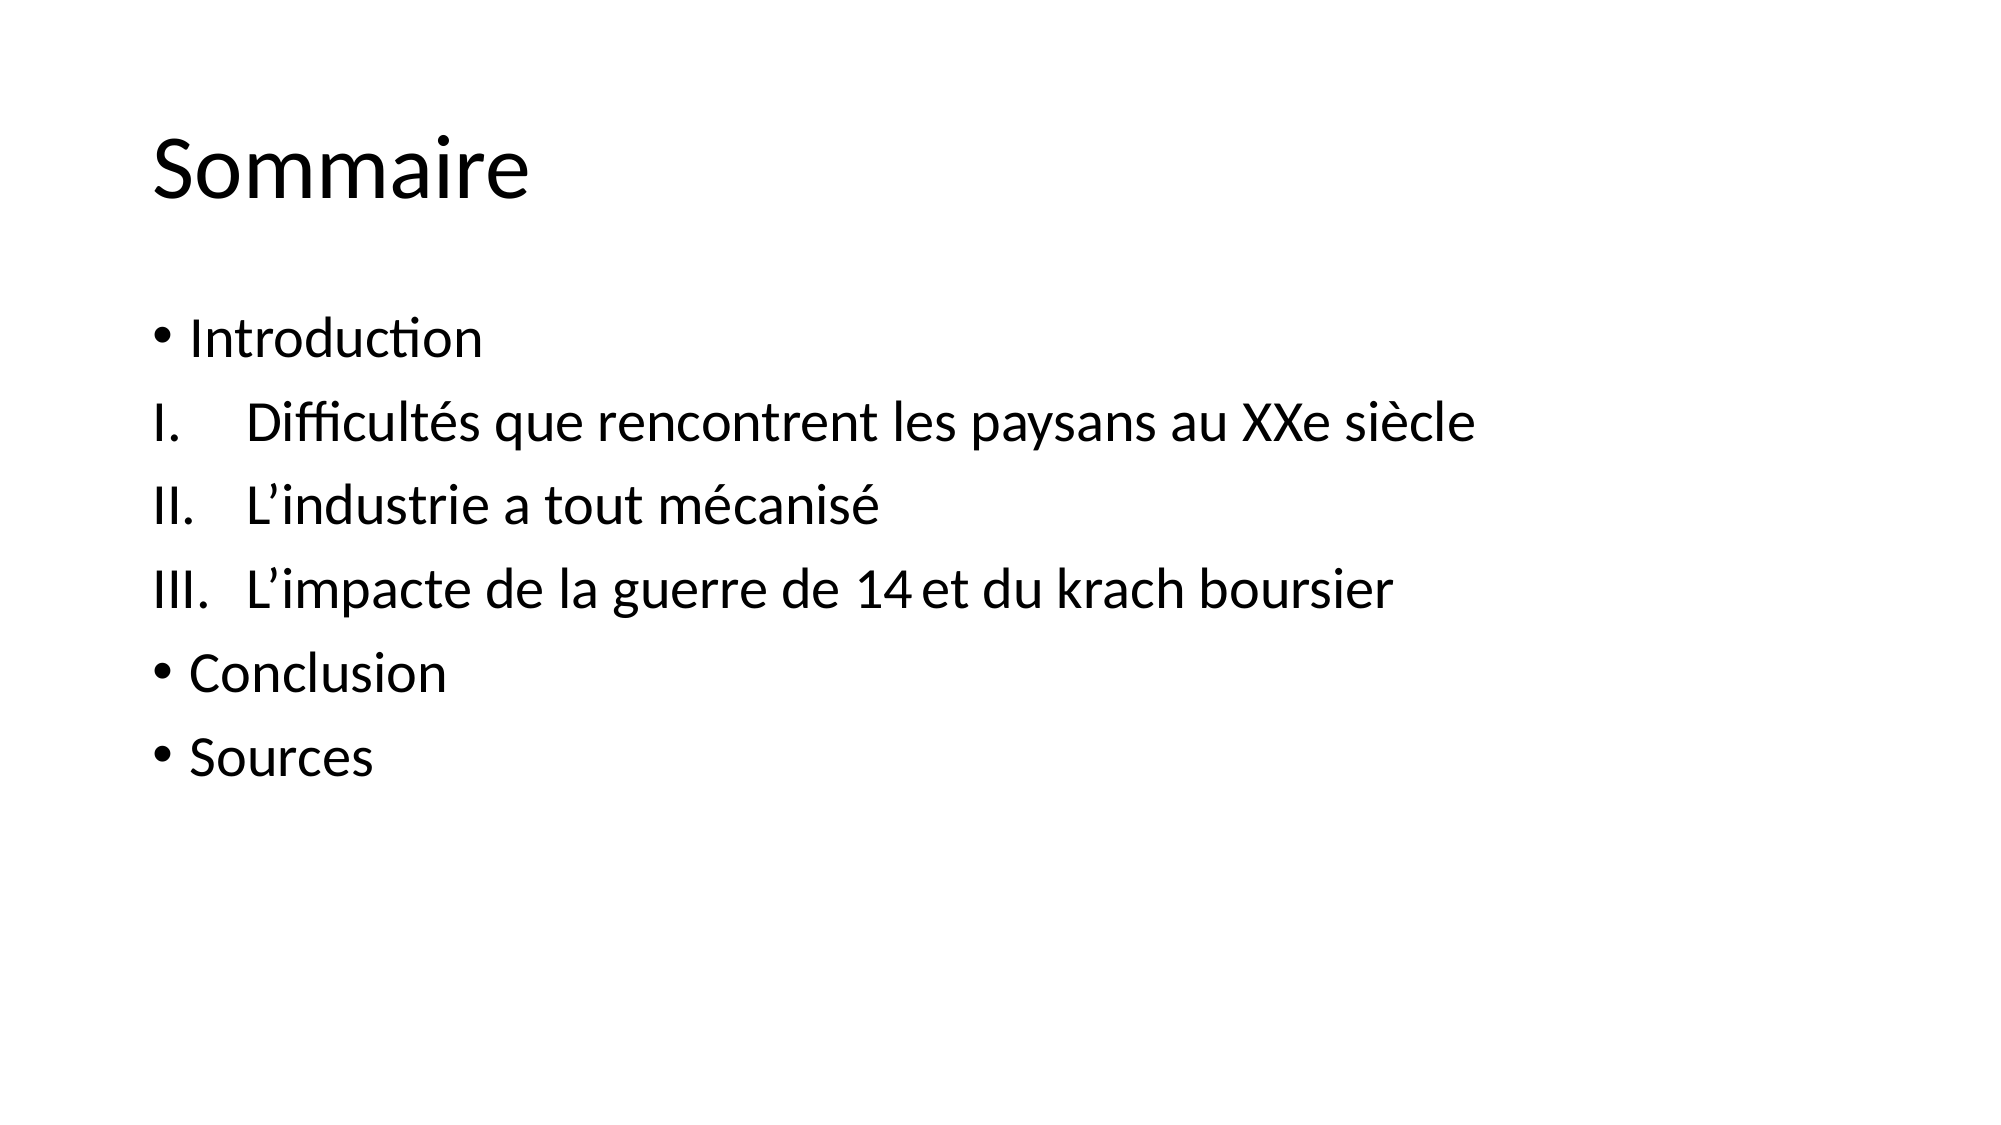

# Sommaire
Introduction
Difficultés que rencontrent les paysans au XXe siècle
L’industrie a tout mécanisé
L’impacte de la guerre de 14 et du krach boursier
Conclusion
Sources